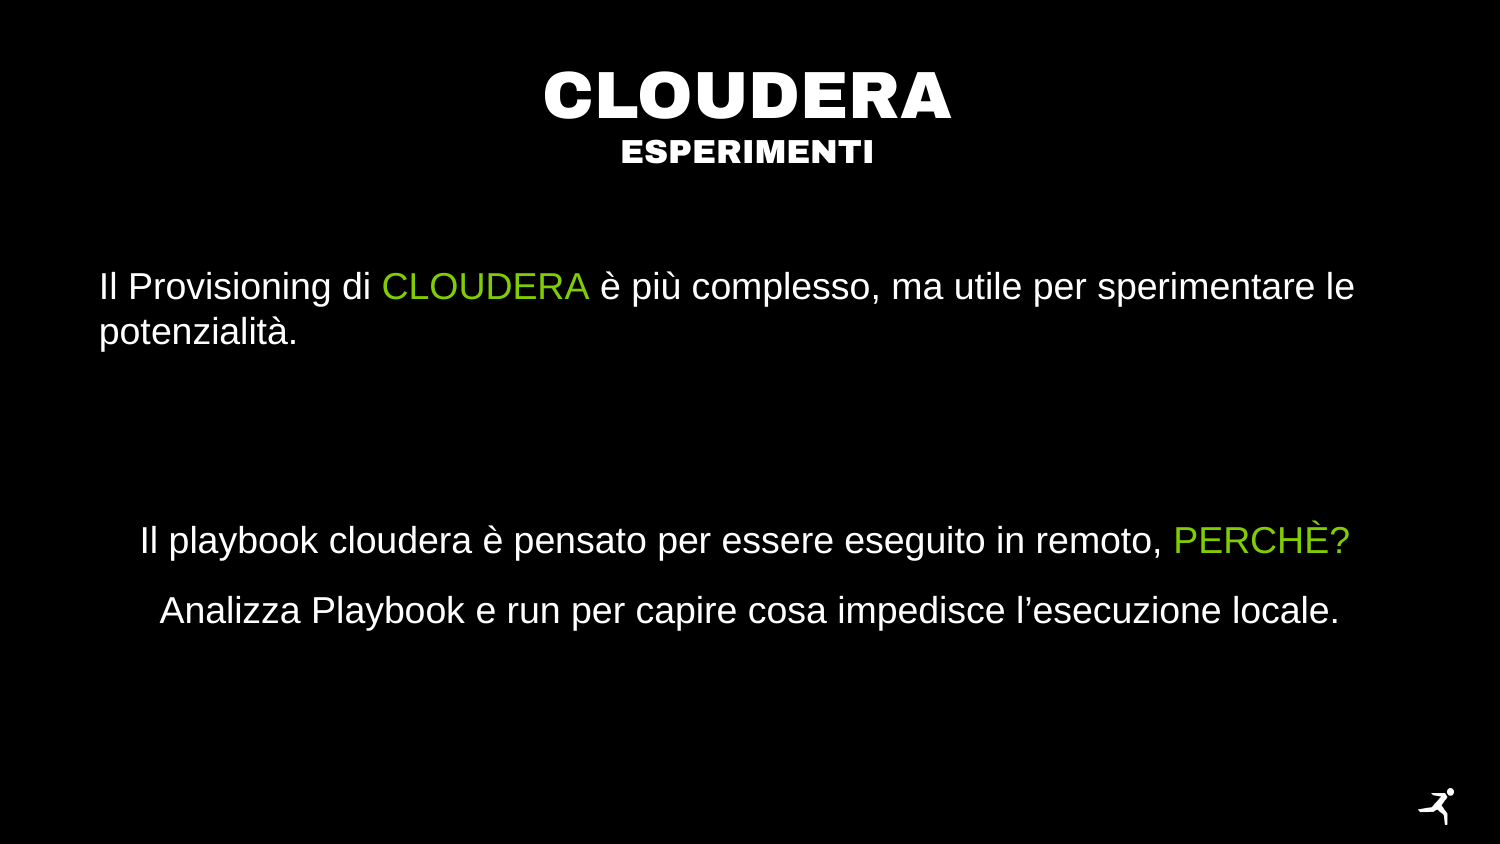

# cloudera
esperimenti
Il Provisioning di Cloudera è più complesso, ma utile per sperimentare le potenzialità.

Il playbook cloudera è pensato per essere eseguito in remoto, perchè?
Analizza Playbook e run per capire cosa impedisce l’esecuzione locale.